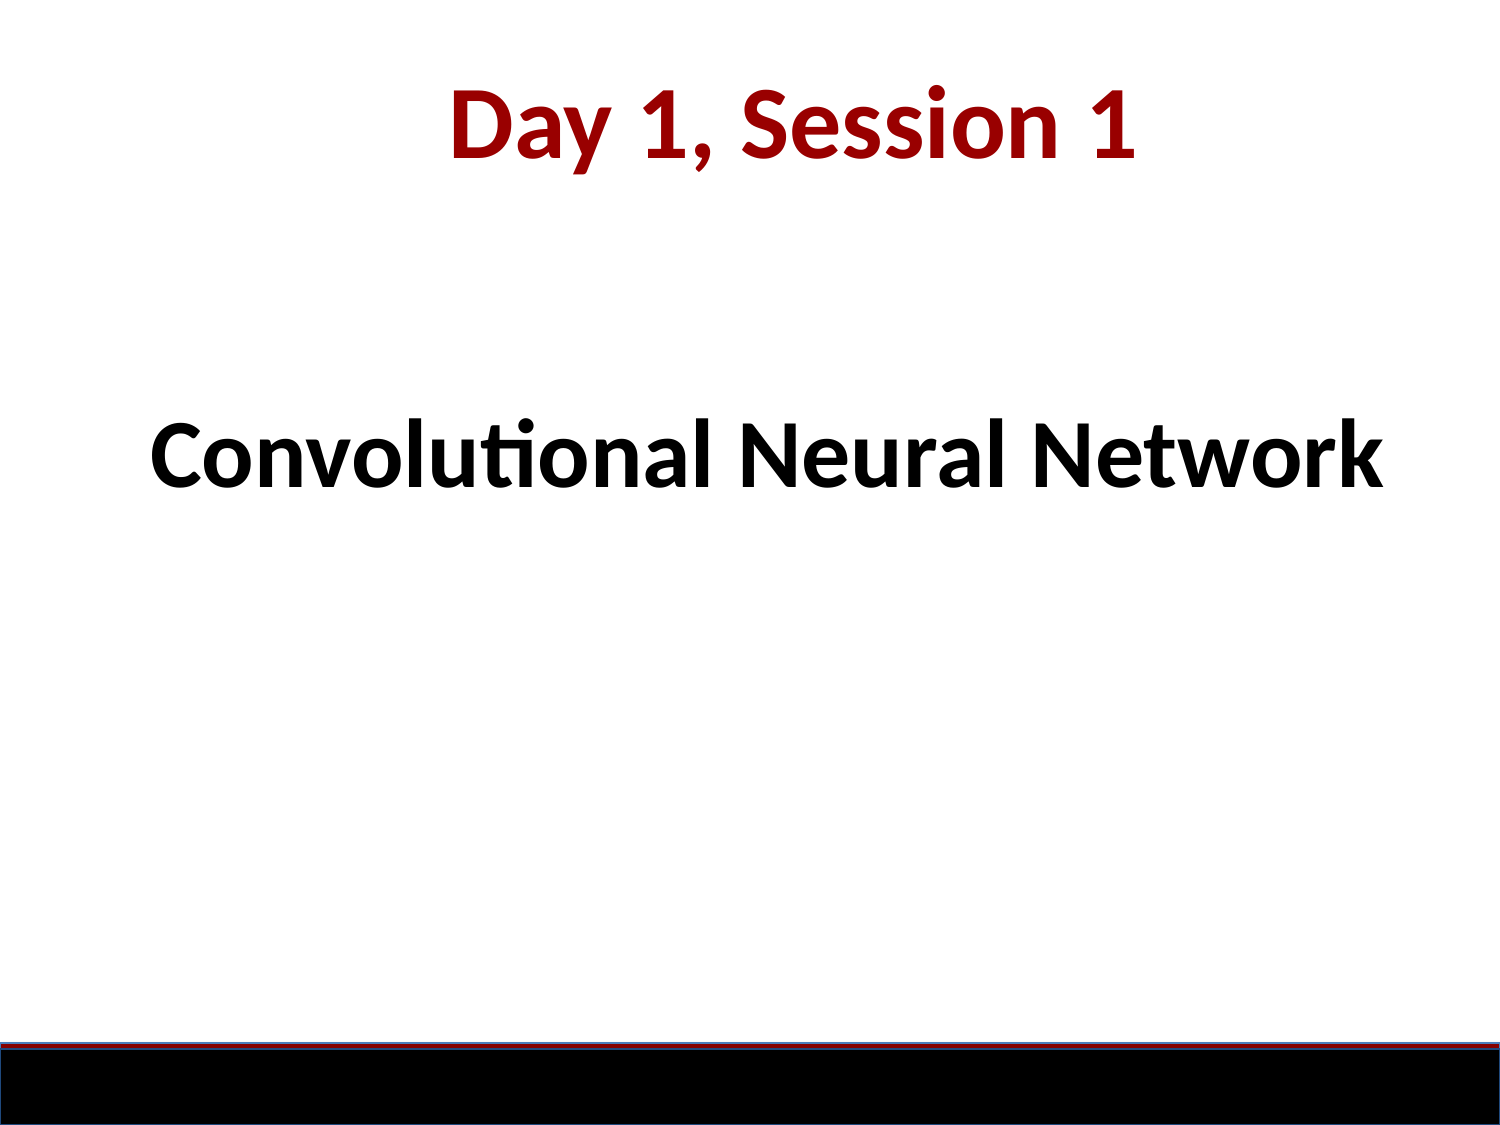

Day 1, Session 1
# Convolutional Neural Network